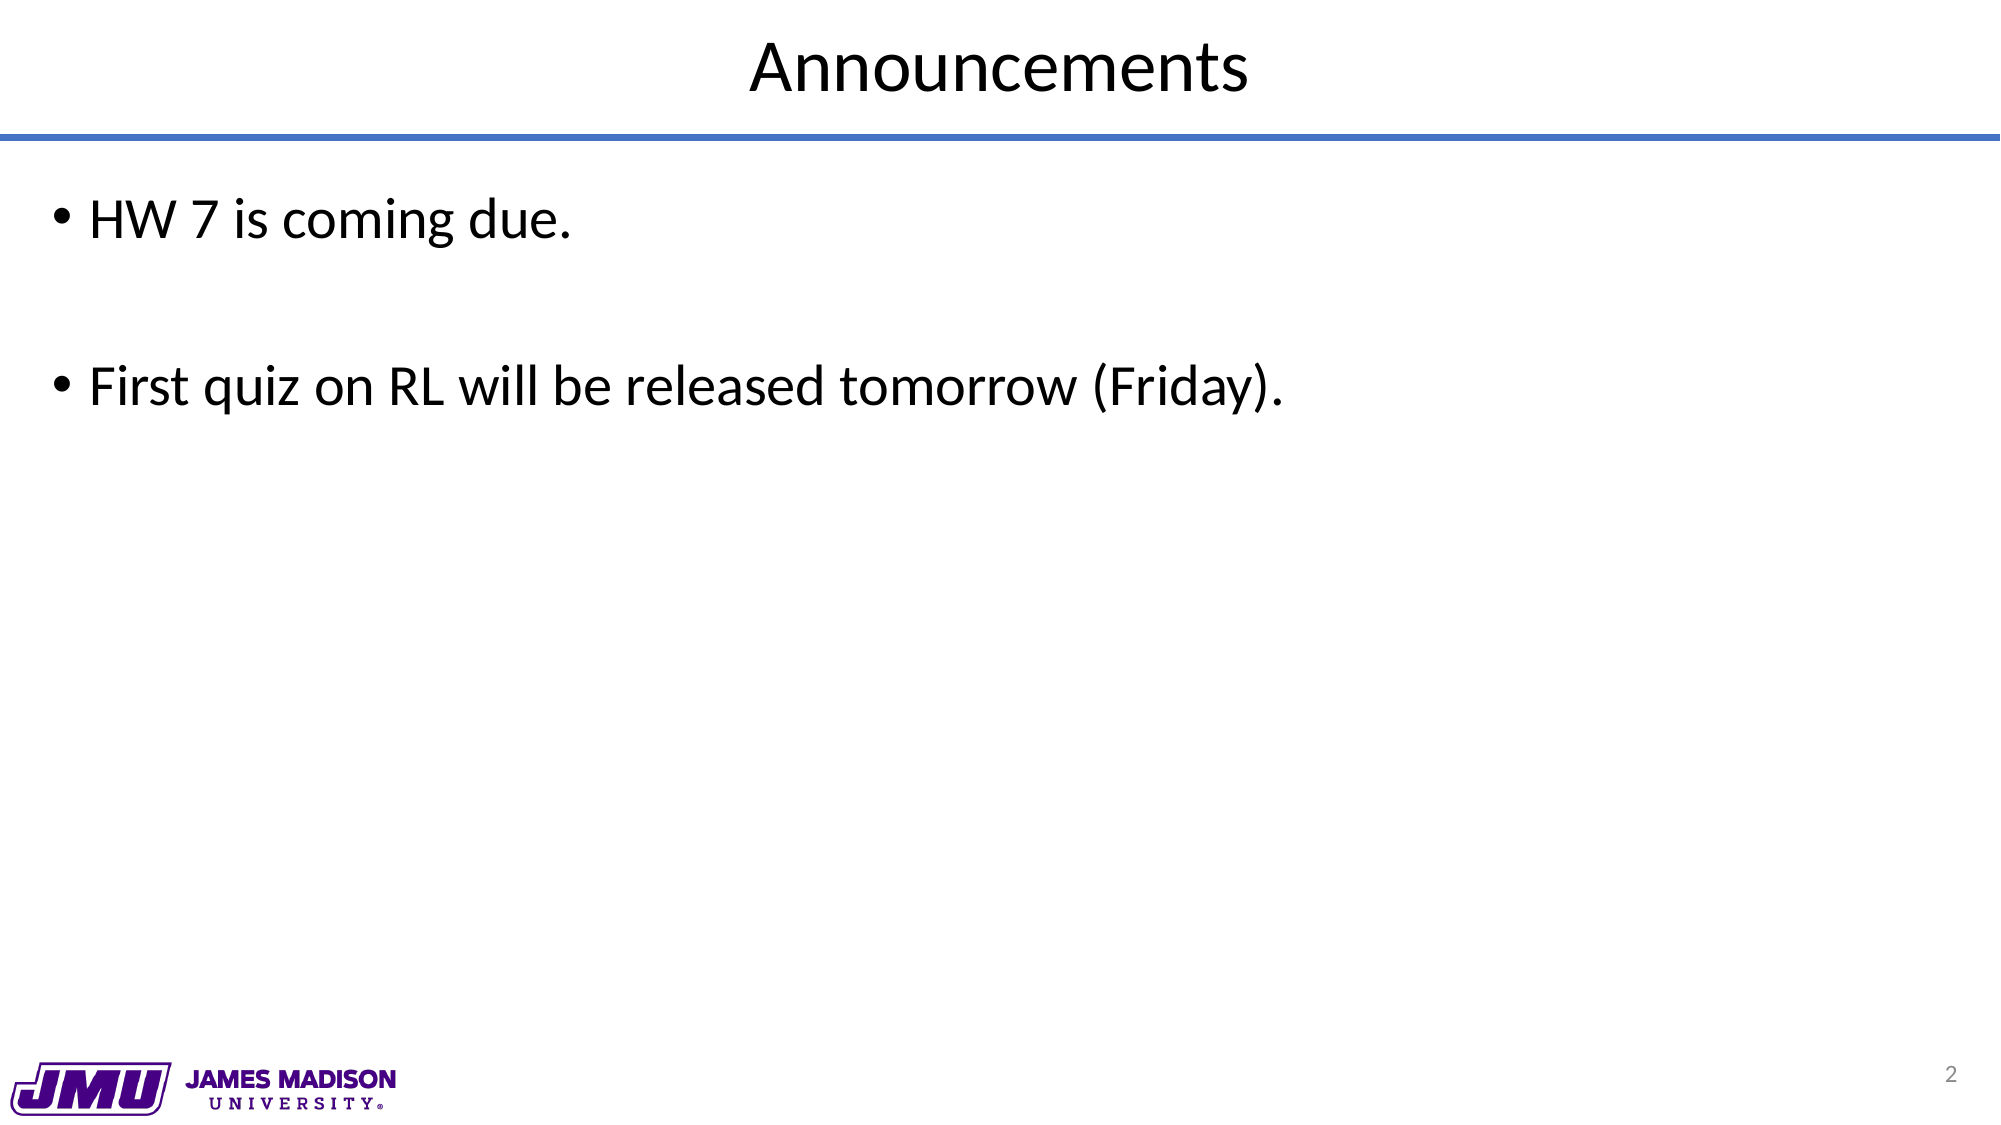

# Announcements
HW 7 is coming due.

First quiz on RL will be released tomorrow (Friday).

2